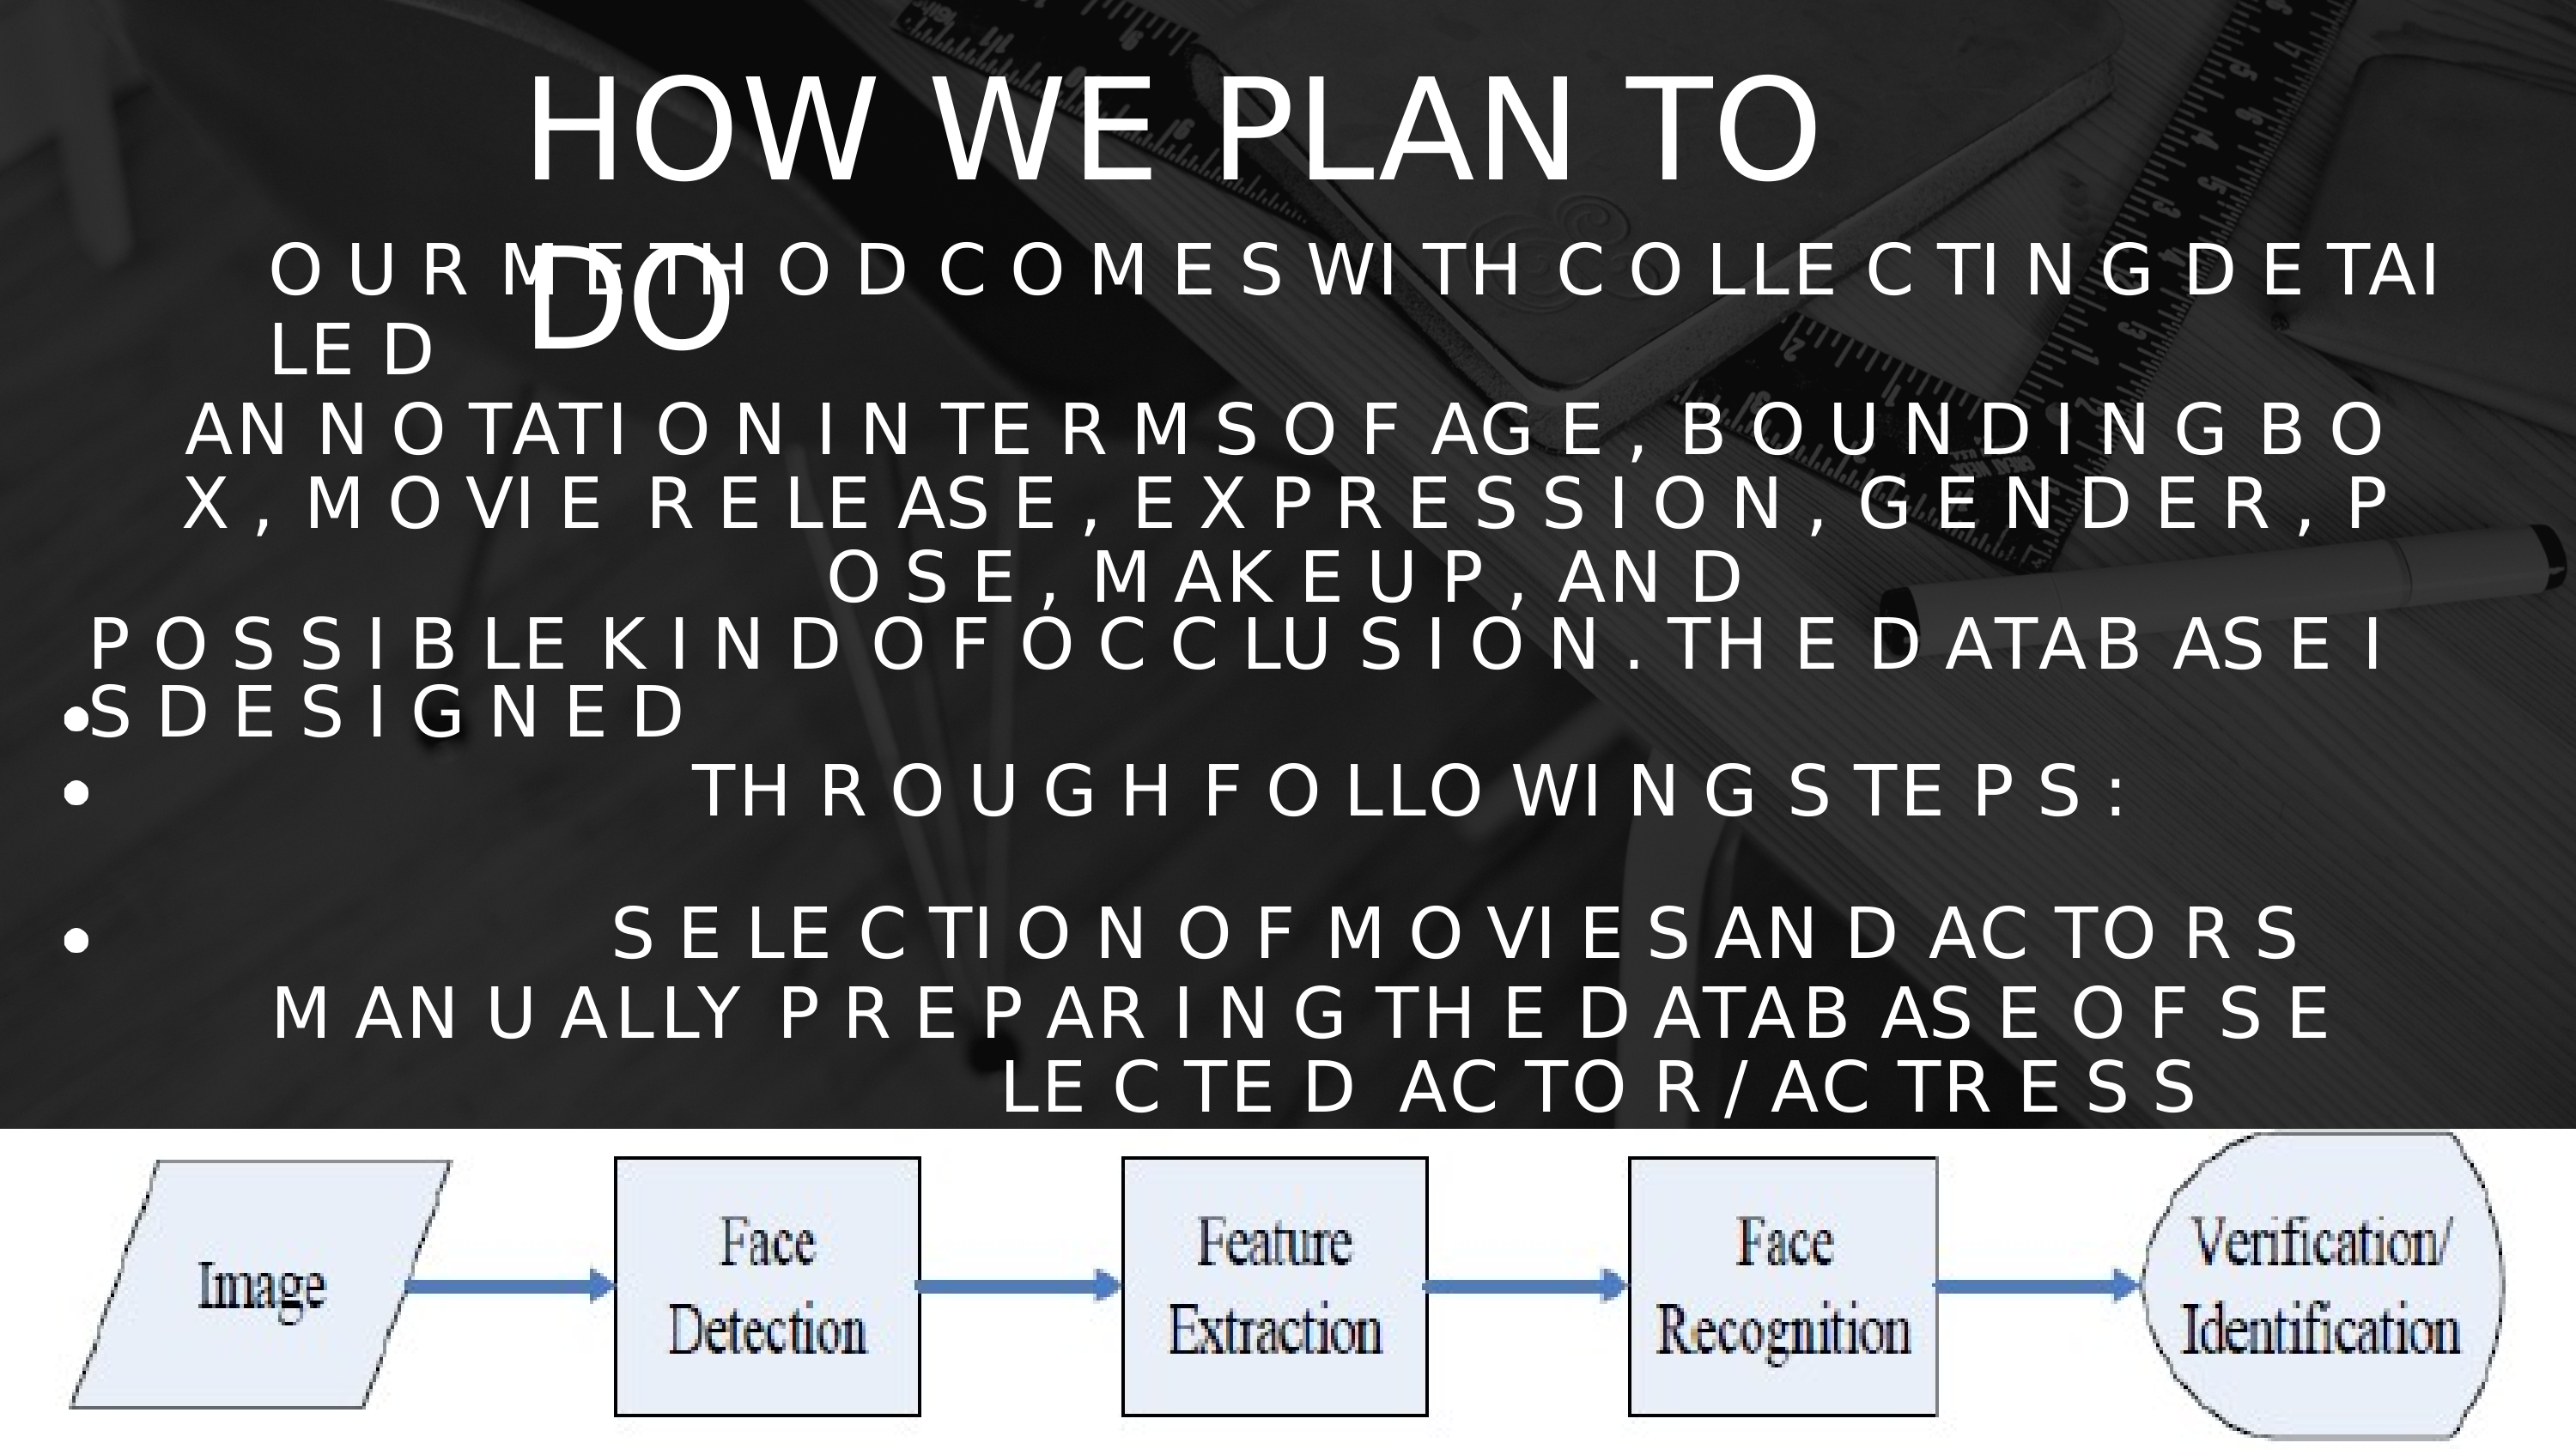

# HOW WE PLAN TO DO
O U R M E TH O D C O M E S WI TH C O LLE C TI N G D E TAI LE D
AN N O TATI O N I N TE R M S O F AG E , B O U N D I N G B O X , M O VI E  R E LE AS E , E X P R E S S I O N , G E N D E R , P O S E , M AK E U P , AN D
P O S S I B LE K I N D O F O C C LU S I O N . TH E D ATAB AS E I S D E S I G N E D
TH R O U G H F O LLO WI N G S TE P S :
S E LE C TI O N O F M O VI E S AN D AC TO R S
M AN U ALLY P R E P AR I N G TH E D ATAB AS E O F S E LE C TE D  AC TO R / AC TR E S S
P R U N N I N G O F D ATAB AS E
C O N TD .